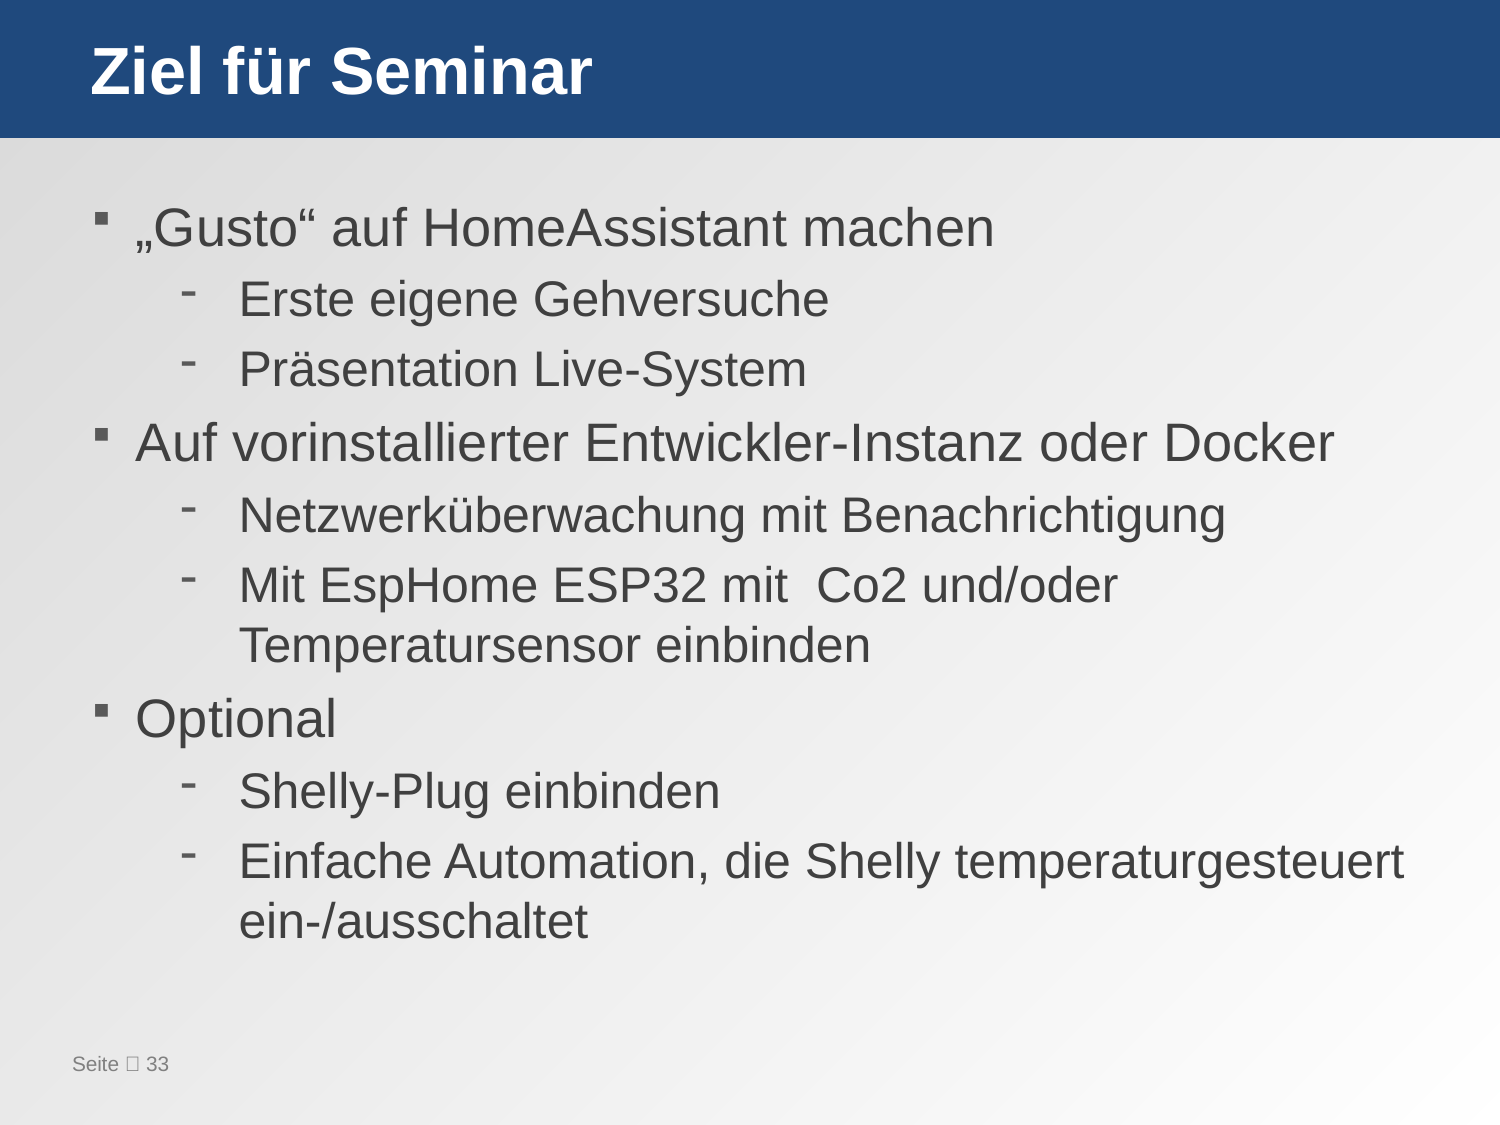

# Ziel für Seminar
„Gusto“ auf HomeAssistant machen
Erste eigene Gehversuche
Präsentation Live-System
Auf vorinstallierter Entwickler-Instanz oder Docker
Netzwerküberwachung mit Benachrichtigung
Mit EspHome ESP32 mit  Co2 und/oder Temperatursensor einbinden
Optional
Shelly-Plug einbinden
Einfache Automation, die Shelly temperaturgesteuert ein-/ausschaltet